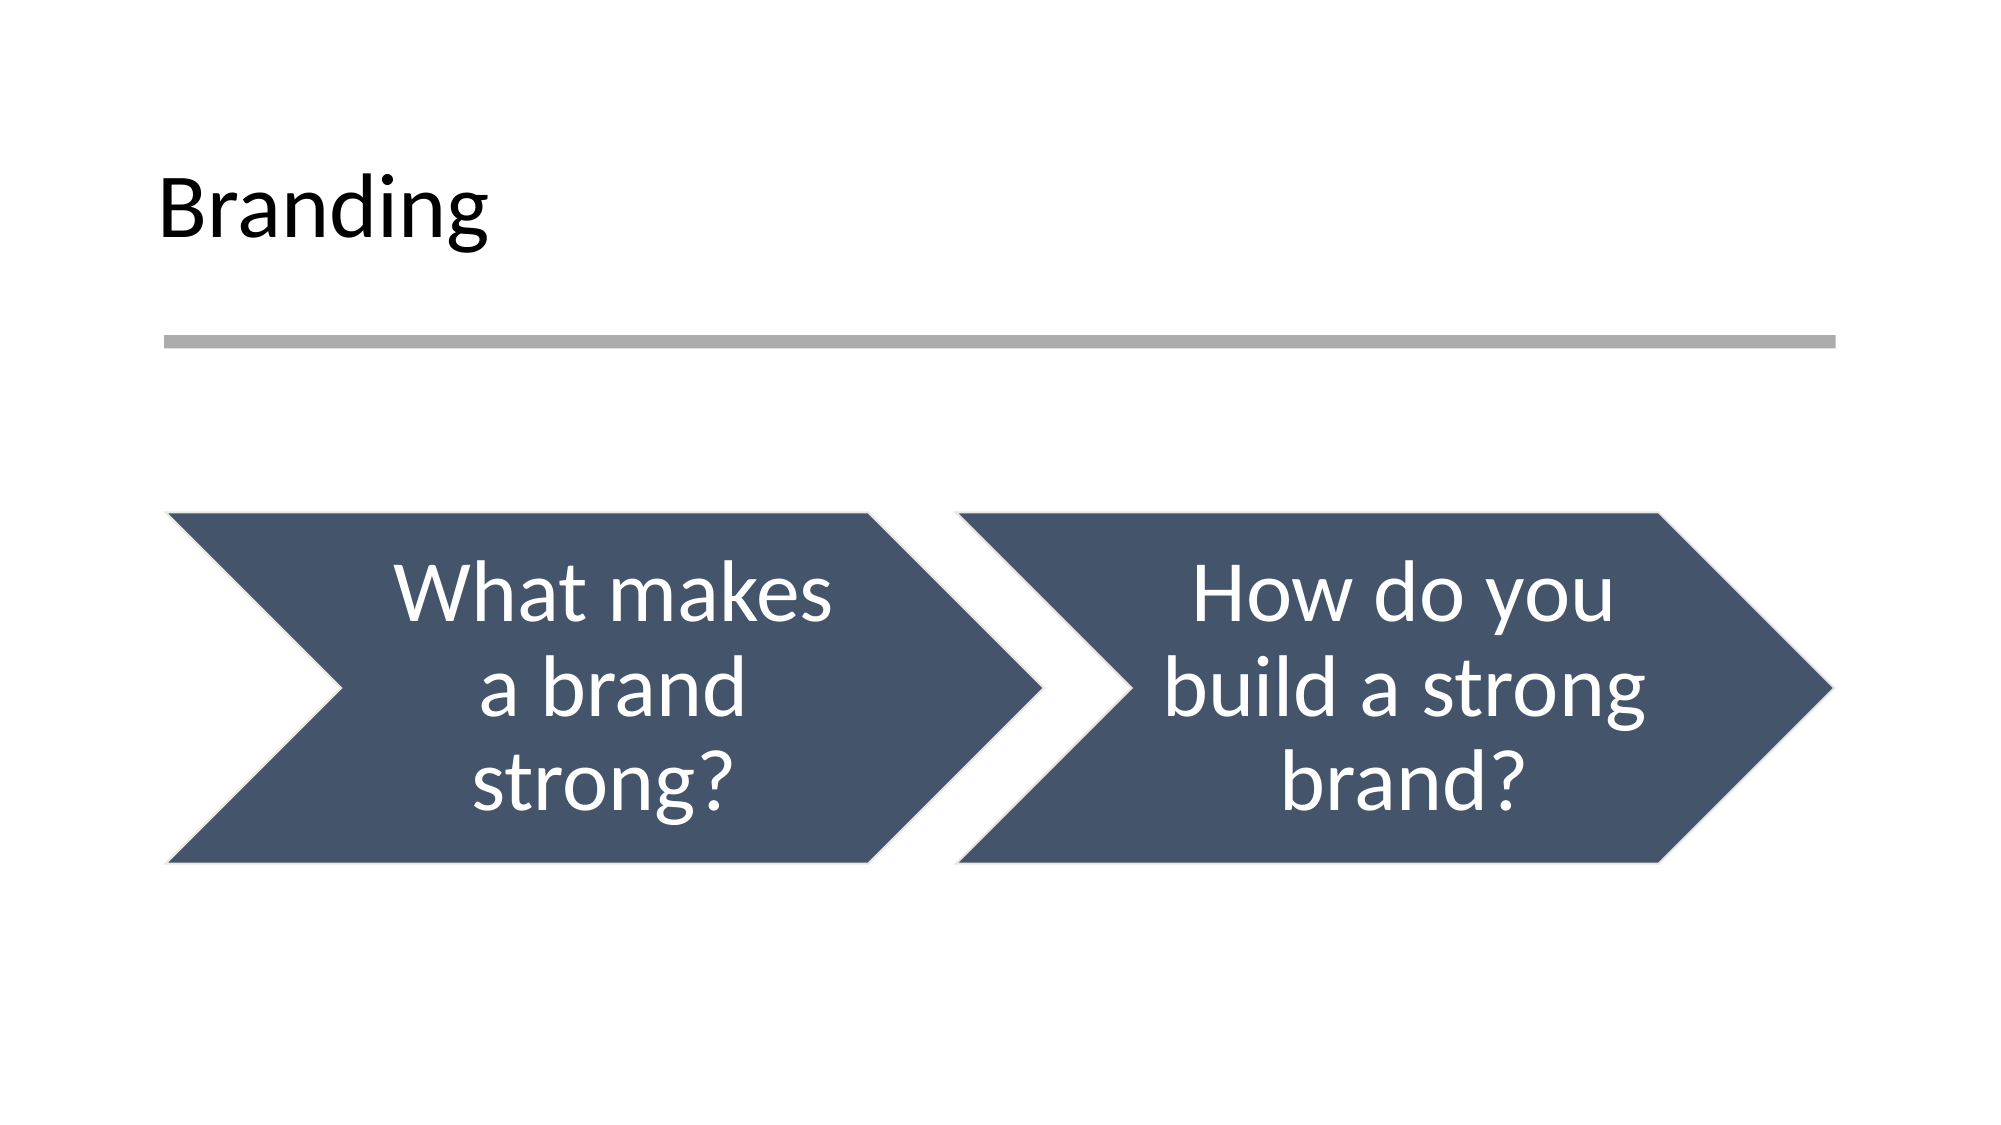

# Branding

What makes a brand strong?
How do you build a strong brand?